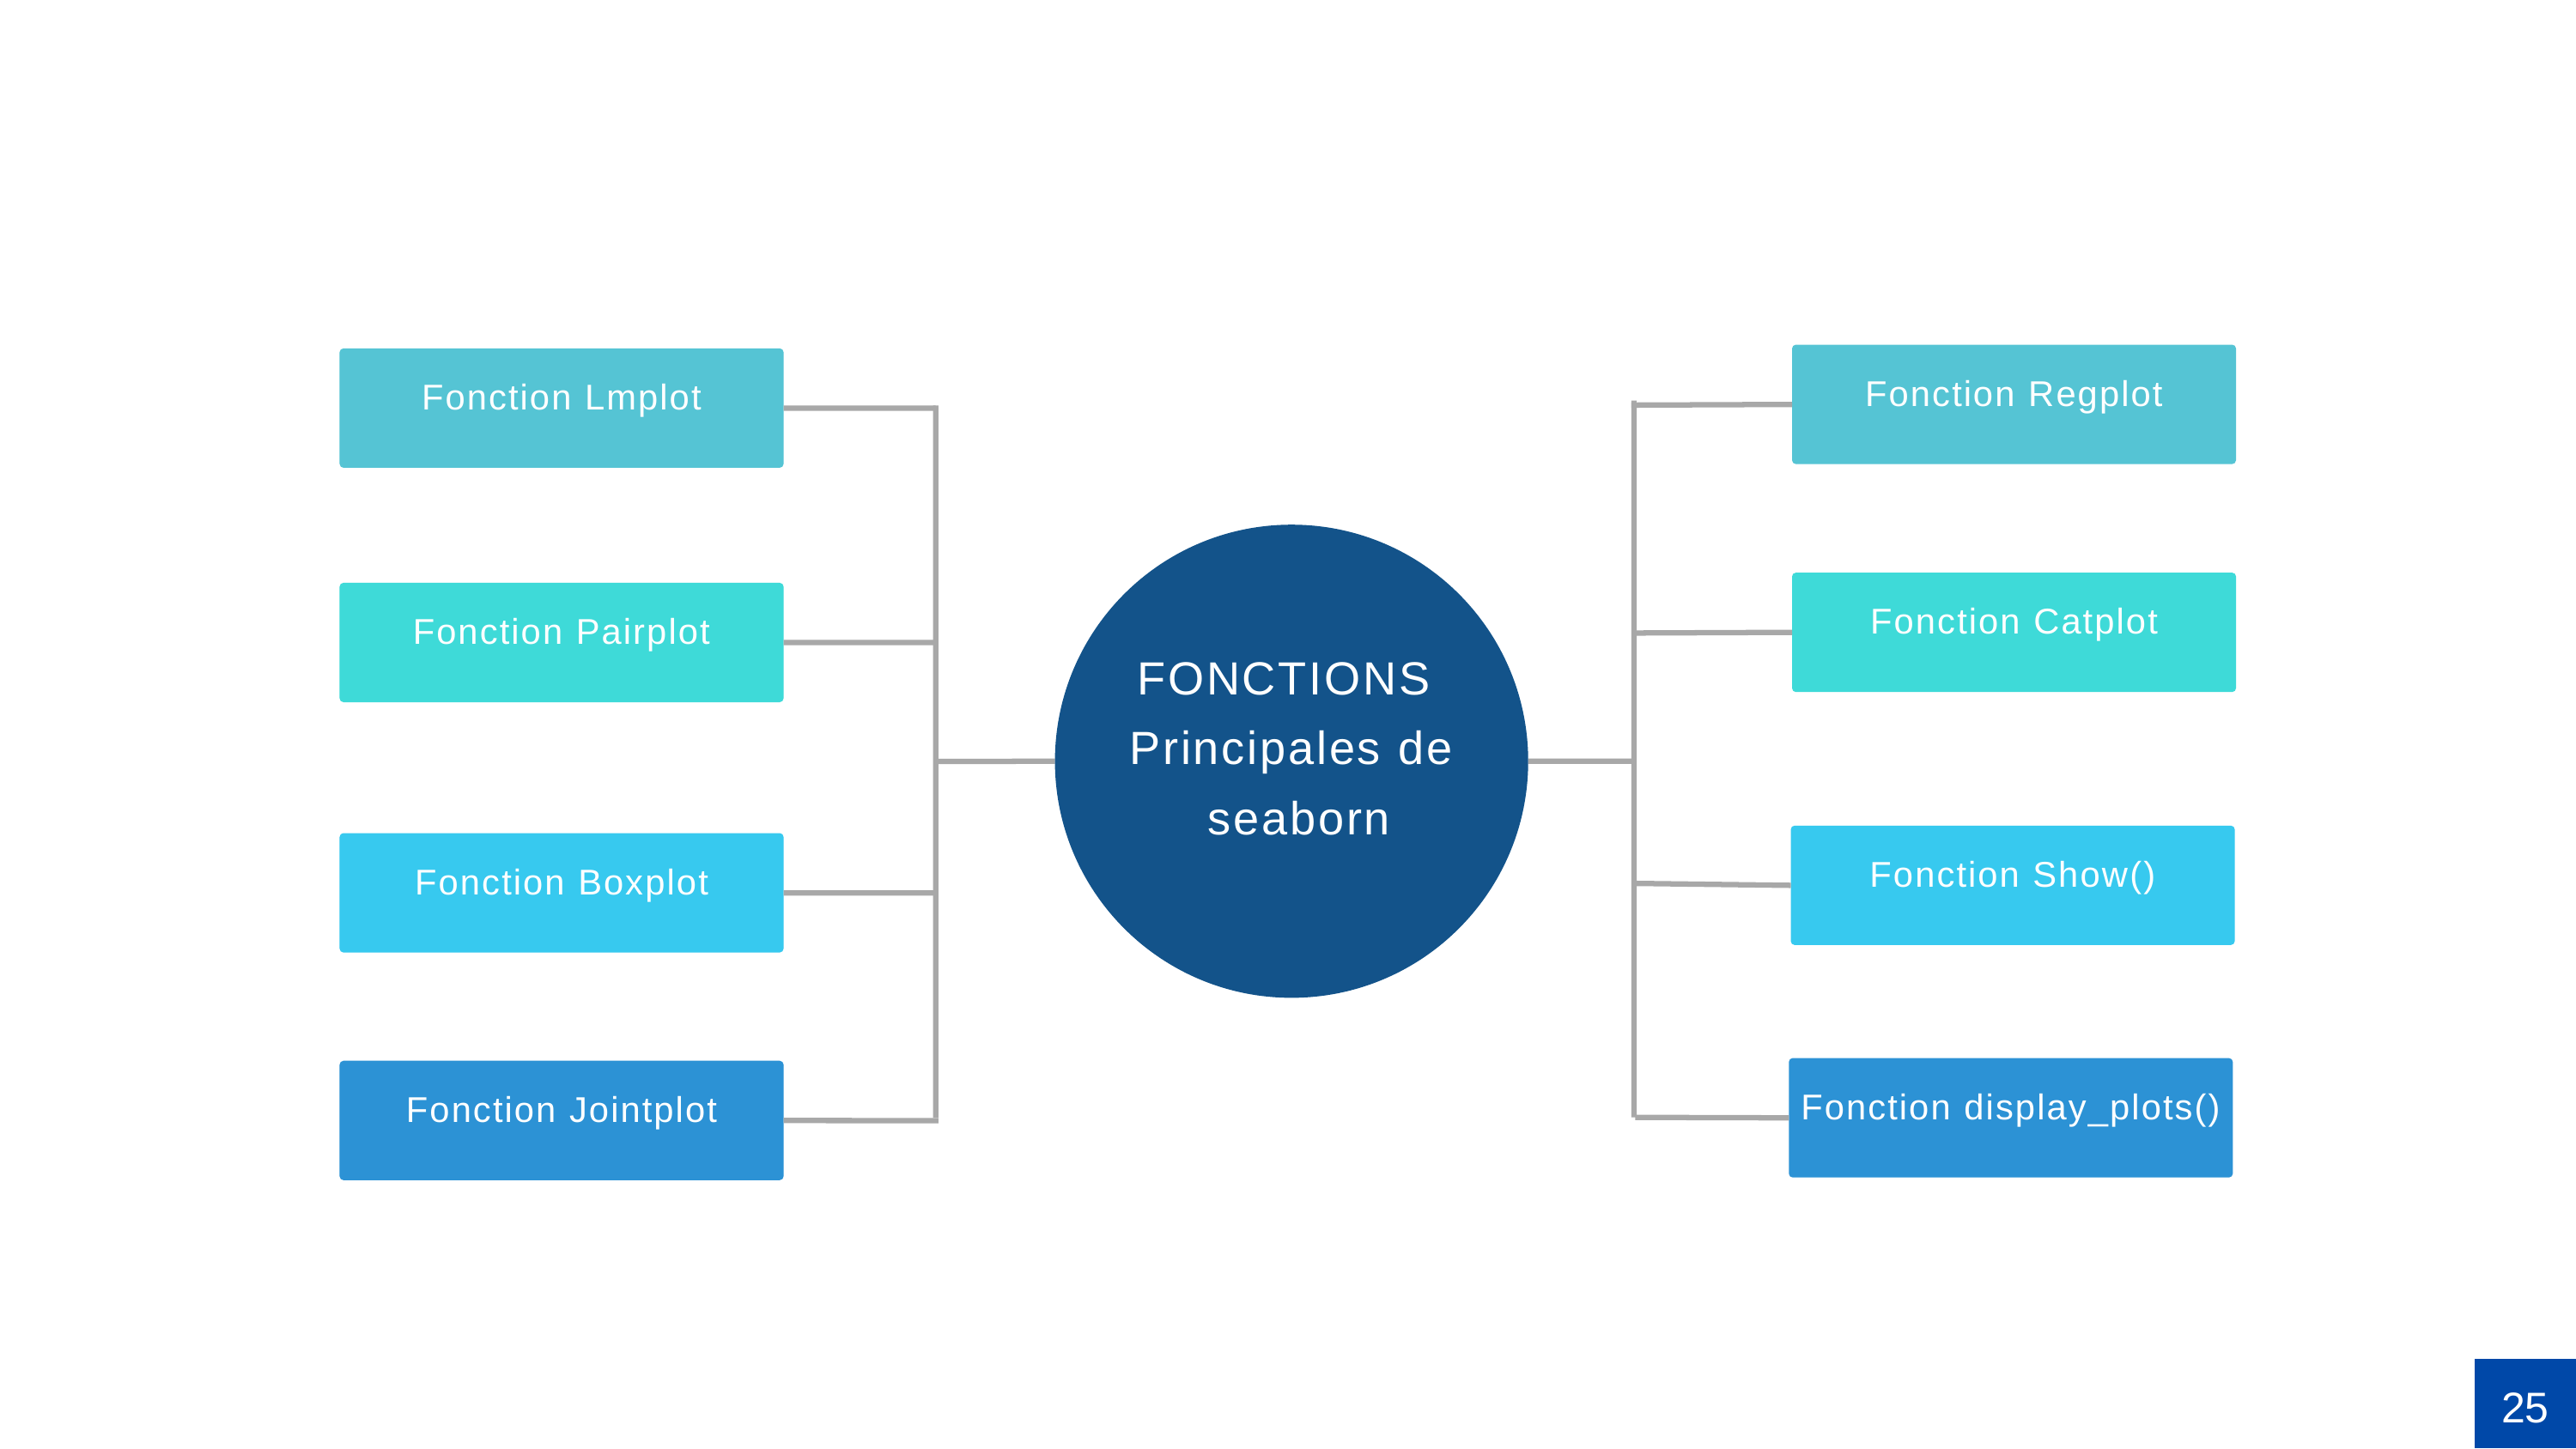

Fonction Regplot

Fonction Lmplot

FONCTIONS
Principales de
 seaborn

Fonction Catplot

Fonction Pairplot

Fonction Show()

Fonction Boxplot

Fonction display_plots()

Fonction Jointplot

25